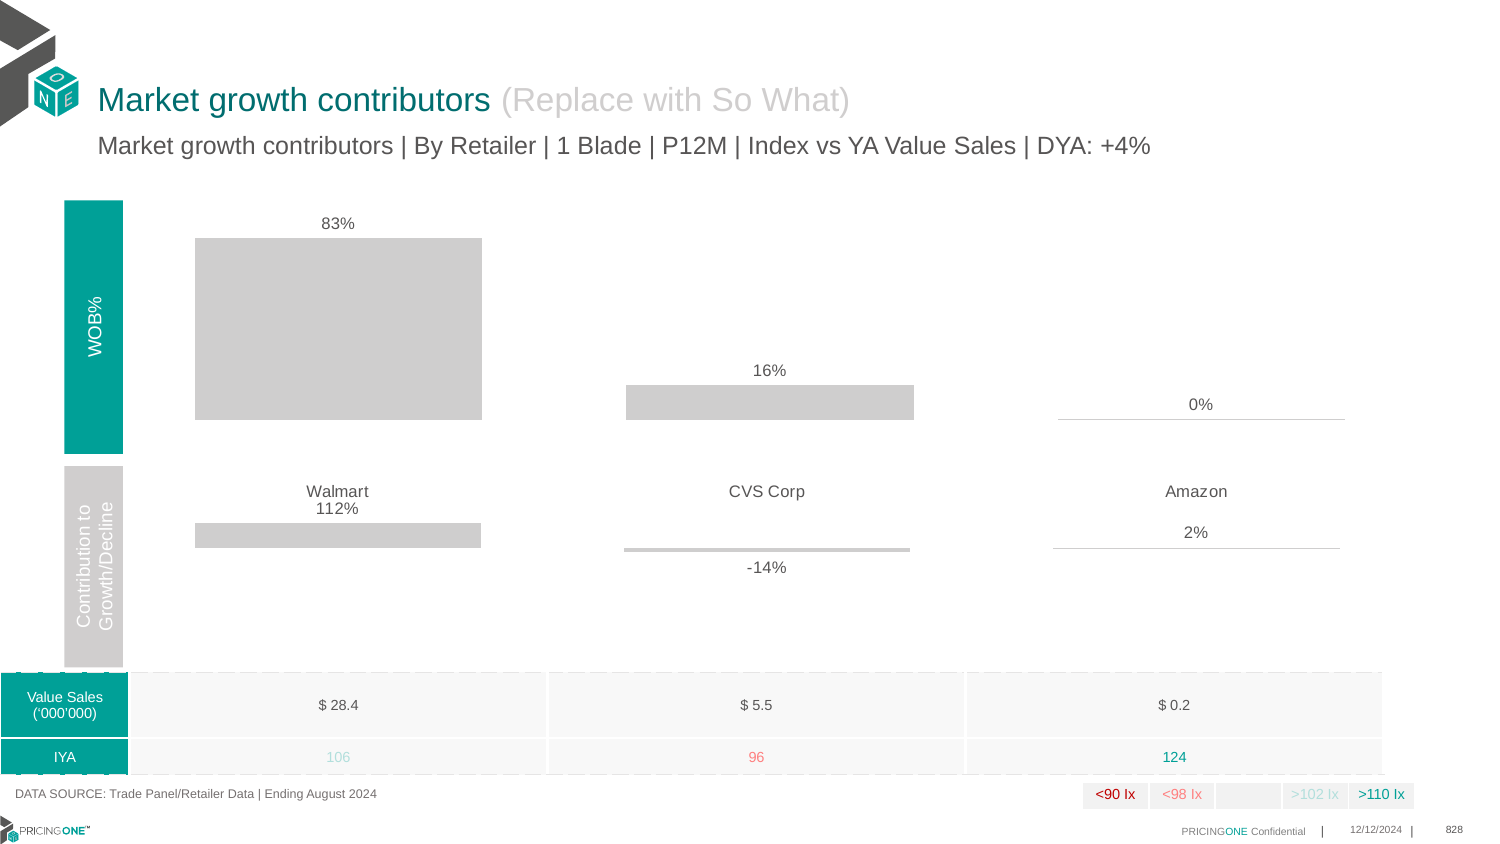

# Market growth contributors (Replace with So What)
Market growth contributors | By Retailer | 1 Blade | P12M | Index vs YA Value Sales | DYA: +4%

### Chart

| Category | WoB % |
|---|---|
| Walmart | 0.834451815730128 |
| CVS Corp | 0.16112785316356582 |
| Amazon | 0.004420331106306162 |
WOB%

### Chart

| Category | Growth Contribution |
|---|---|
| Walmart | 1.1249973880664588 |
| CVS Corp | -0.14496161502467755 |
| Amazon | 0.019964226958218815 |
Contribution to Growth/Decline
| Value Sales (‘000’000) | $ 28.4 | $ 5.5 | $ 0.2 |
| --- | --- | --- | --- |
| IYA | 106 | 96 | 124 |
DATA SOURCE: Trade Panel/Retailer Data | Ending August 2024
| <90 Ix | <98 Ix |  | >102 Ix | >110 Ix |
| --- | --- | --- | --- | --- |

12/12/2024
828